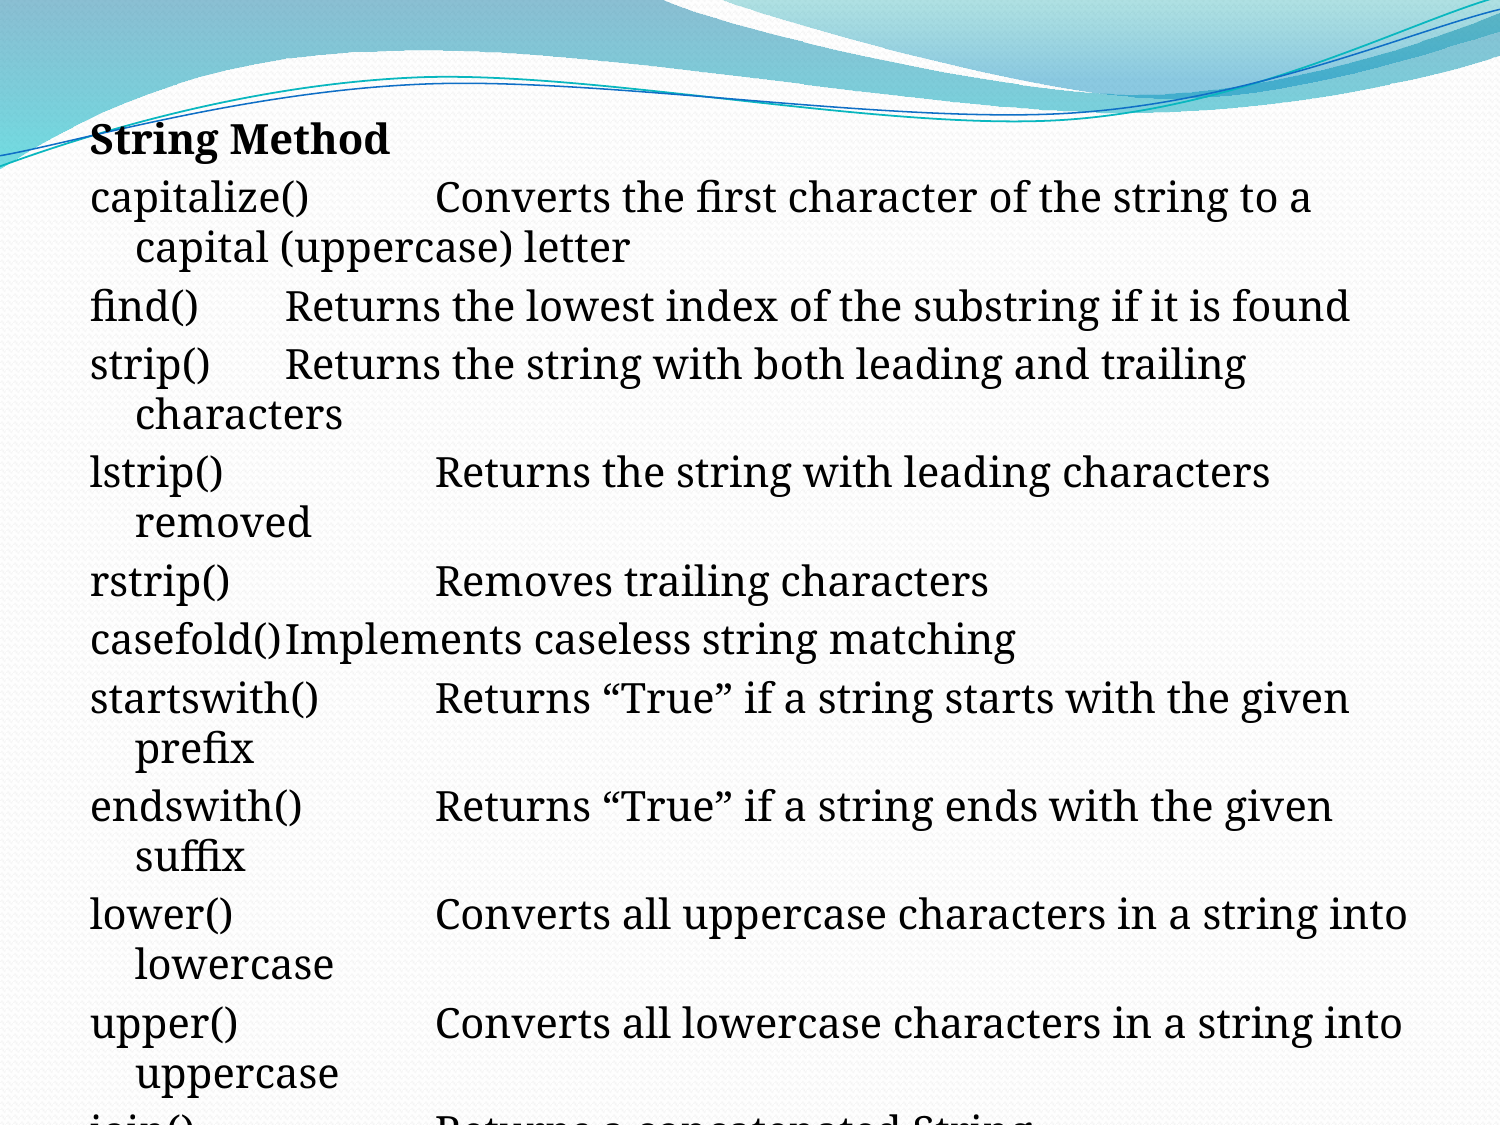

String Method
capitalize()	Converts the first character of the string to a capital (uppercase) letter
find()	Returns the lowest index of the substring if it is found
strip()	Returns the string with both leading and trailing characters
lstrip()		Returns the string with leading characters removed
rstrip()		Removes trailing characters
casefold()	Implements caseless string matching
startswith()	Returns “True” if a string starts with the given prefix
endswith()	Returns “True” if a string ends with the given suffix
lower()		Converts all uppercase characters in a string into lowercase
upper()		Converts all lowercase characters in a string into uppercase
join()		Returns a concatenated String
count()		Returns the number of occurrences of a substring in the string.